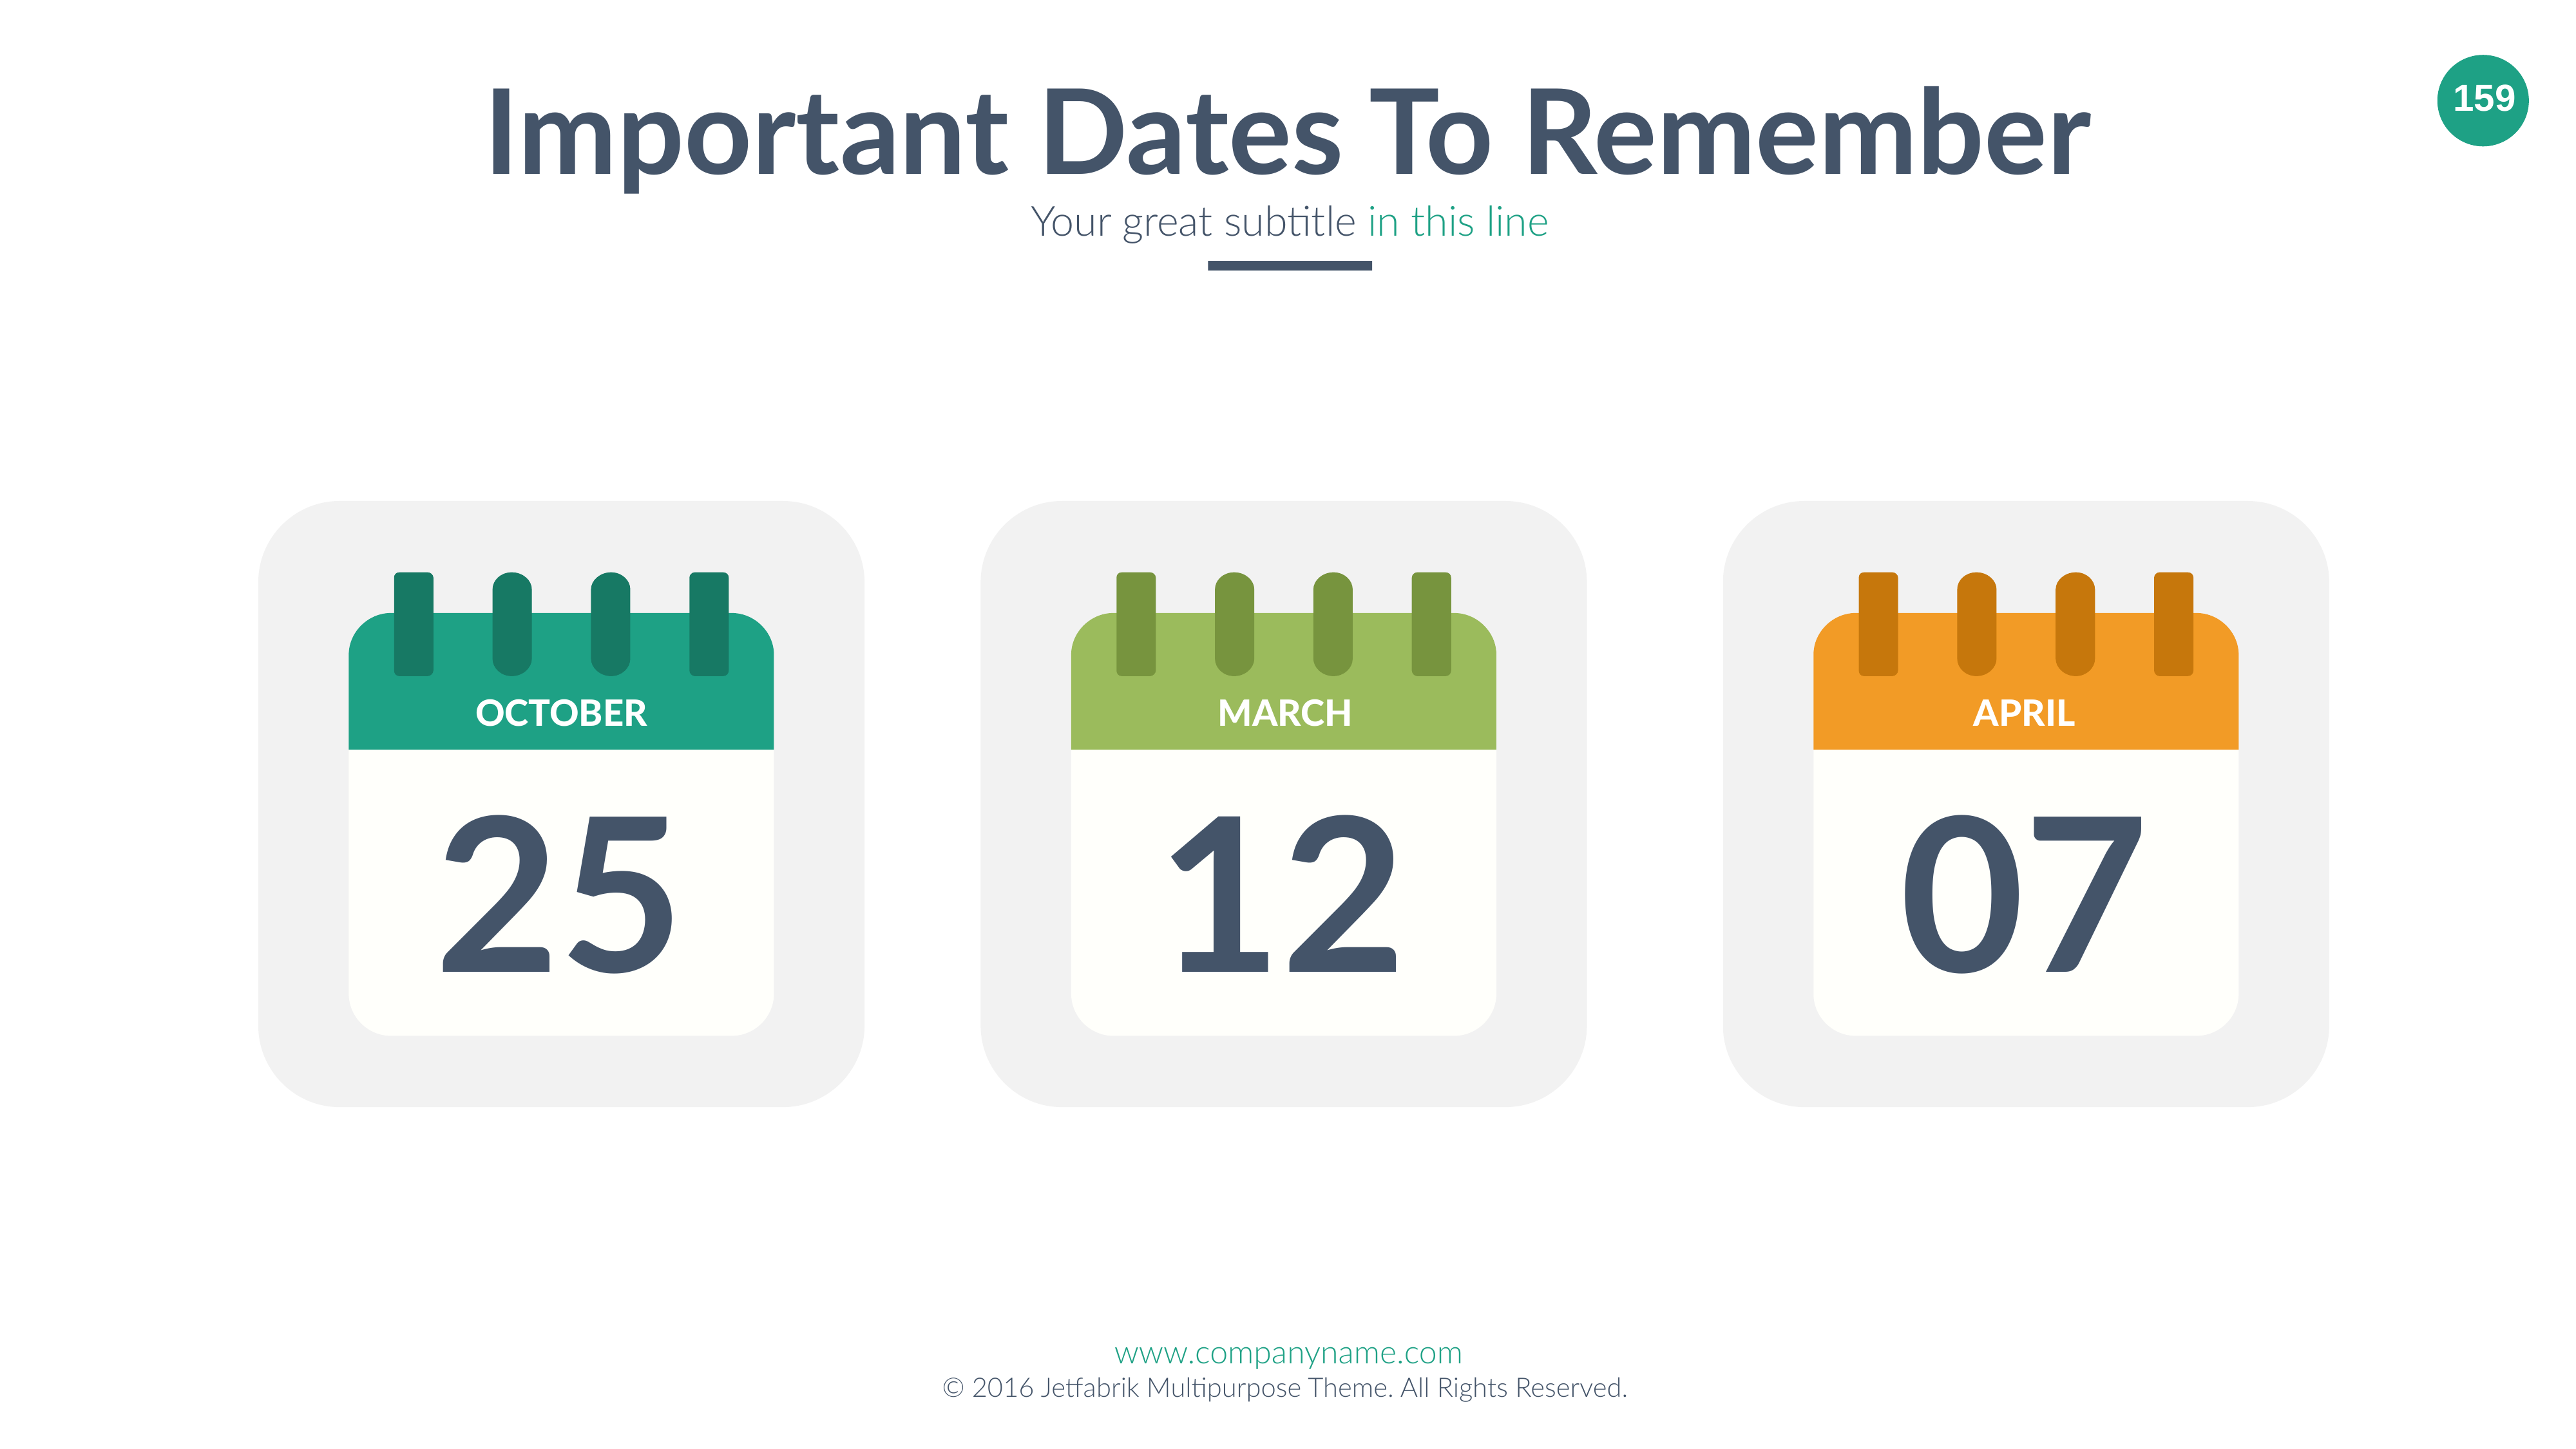

Important Dates To Remember
Your great subtitle in this line

OCTOBER
MARCH
APRIL

25
12
07